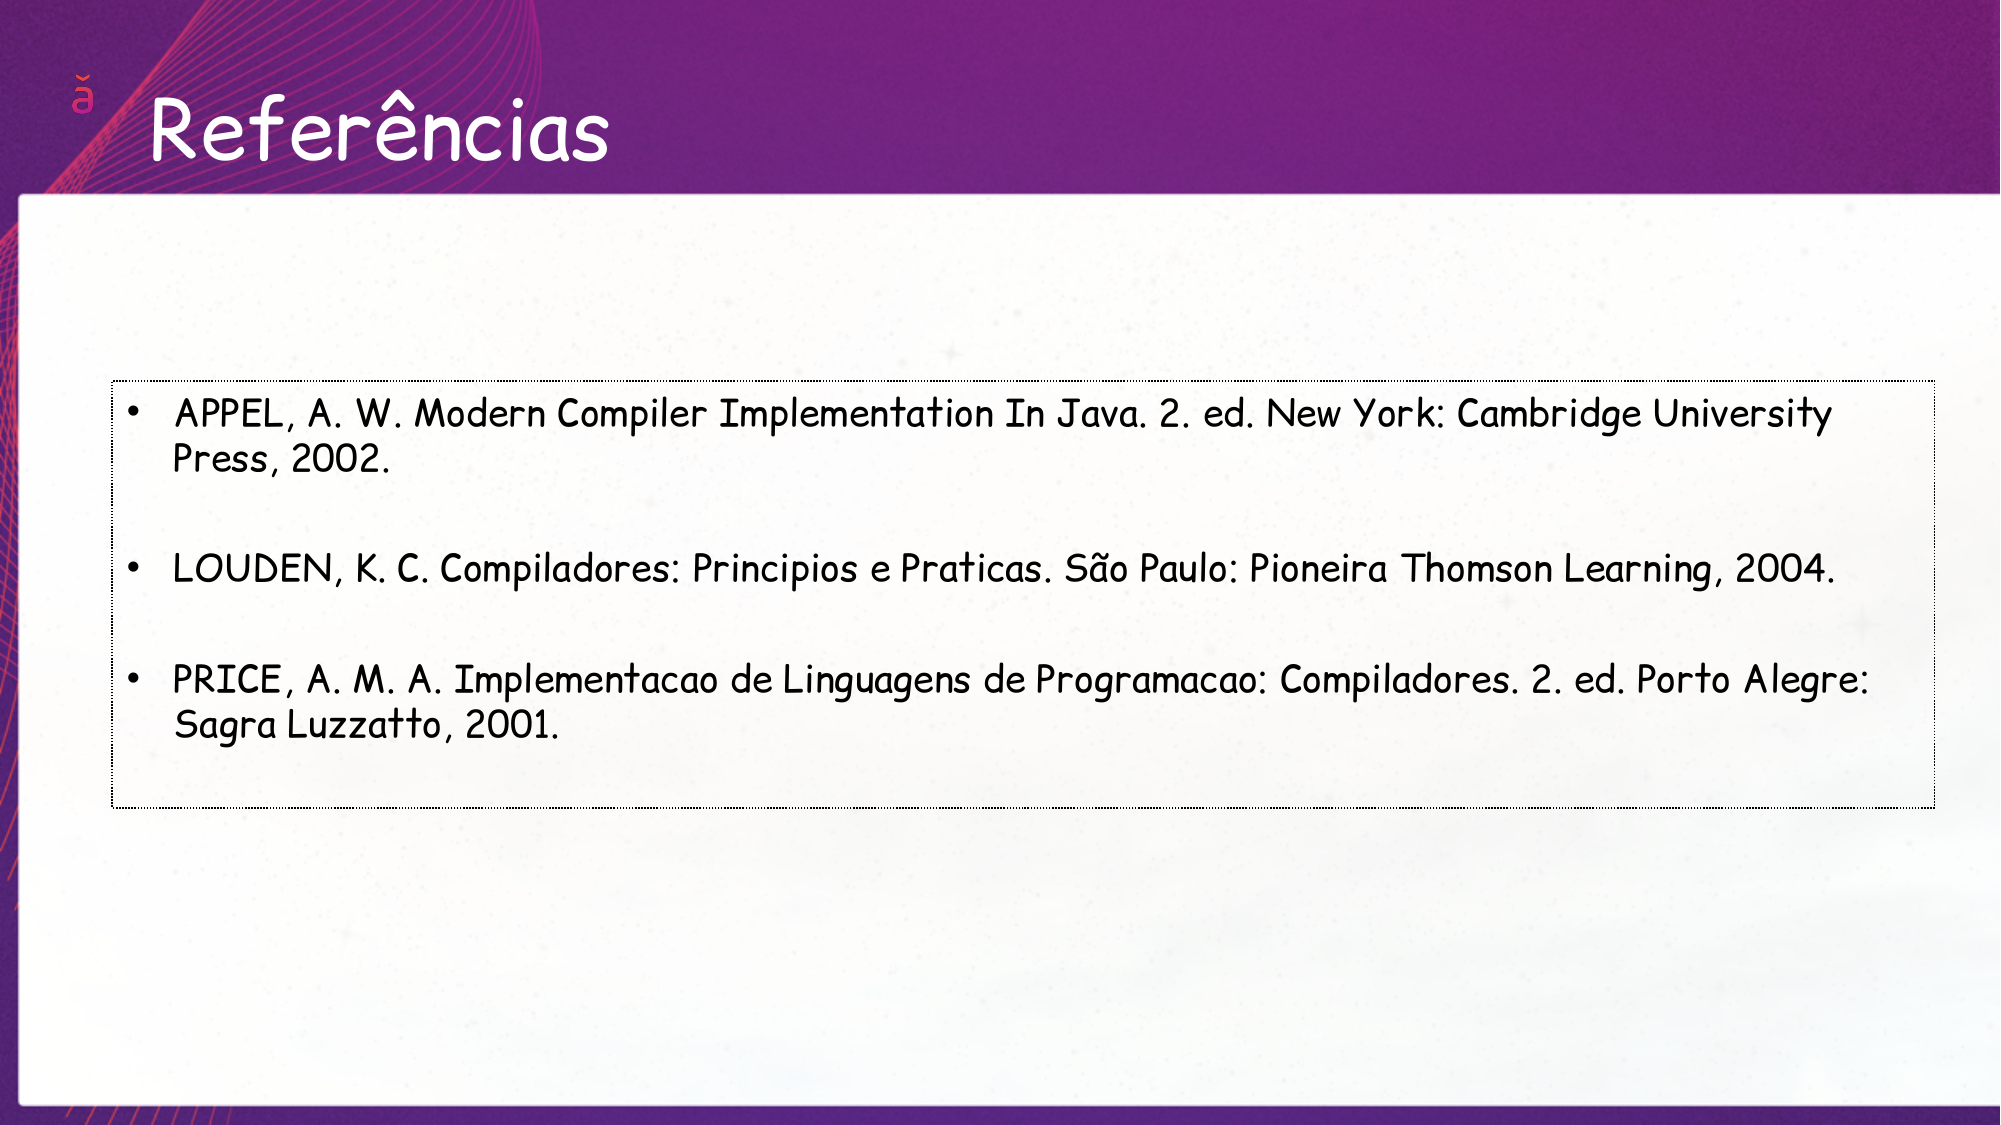

Referências
APPEL, A. W. Modern Compiler Implementation In Java. 2. ed. New York: Cambridge University Press, 2002.

LOUDEN, K. C. Compiladores: Principios e Praticas. São Paulo: Pioneira Thomson Learning, 2004.

PRICE, A. M. A. Implementacao de Linguagens de Programacao: Compiladores. 2. ed. Porto Alegre: Sagra Luzzatto, 2001.